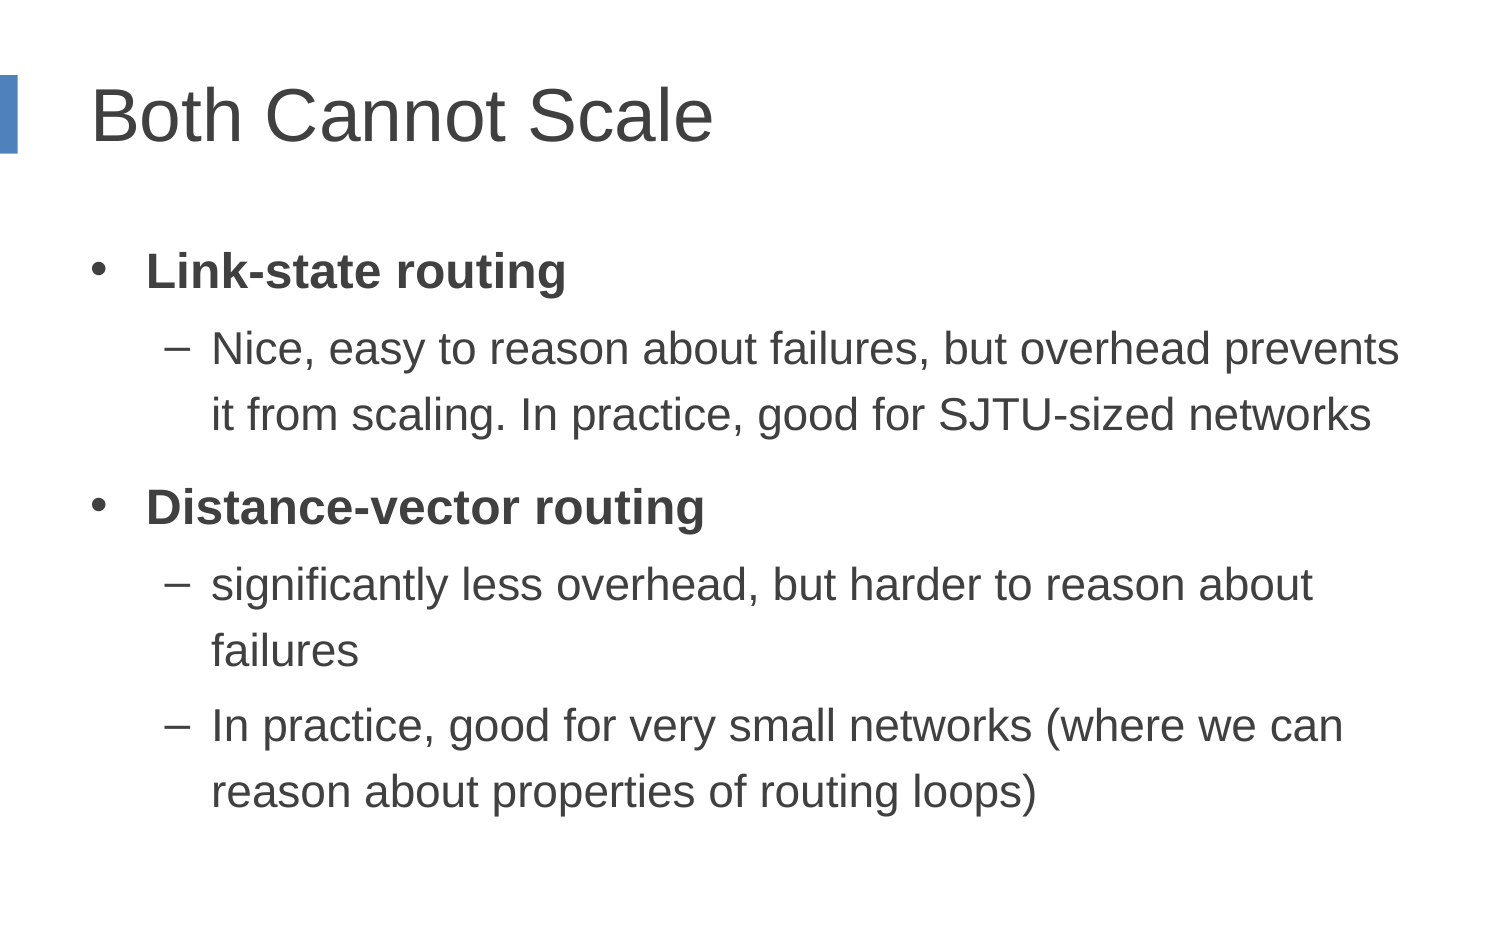

# Both Cannot Scale
Link-state routing
Nice, easy to reason about failures, but overhead prevents it from scaling. In practice, good for SJTU-sized networks
Distance-vector routing
significantly less overhead, but harder to reason about failures
In practice, good for very small networks (where we can reason about properties of routing loops)